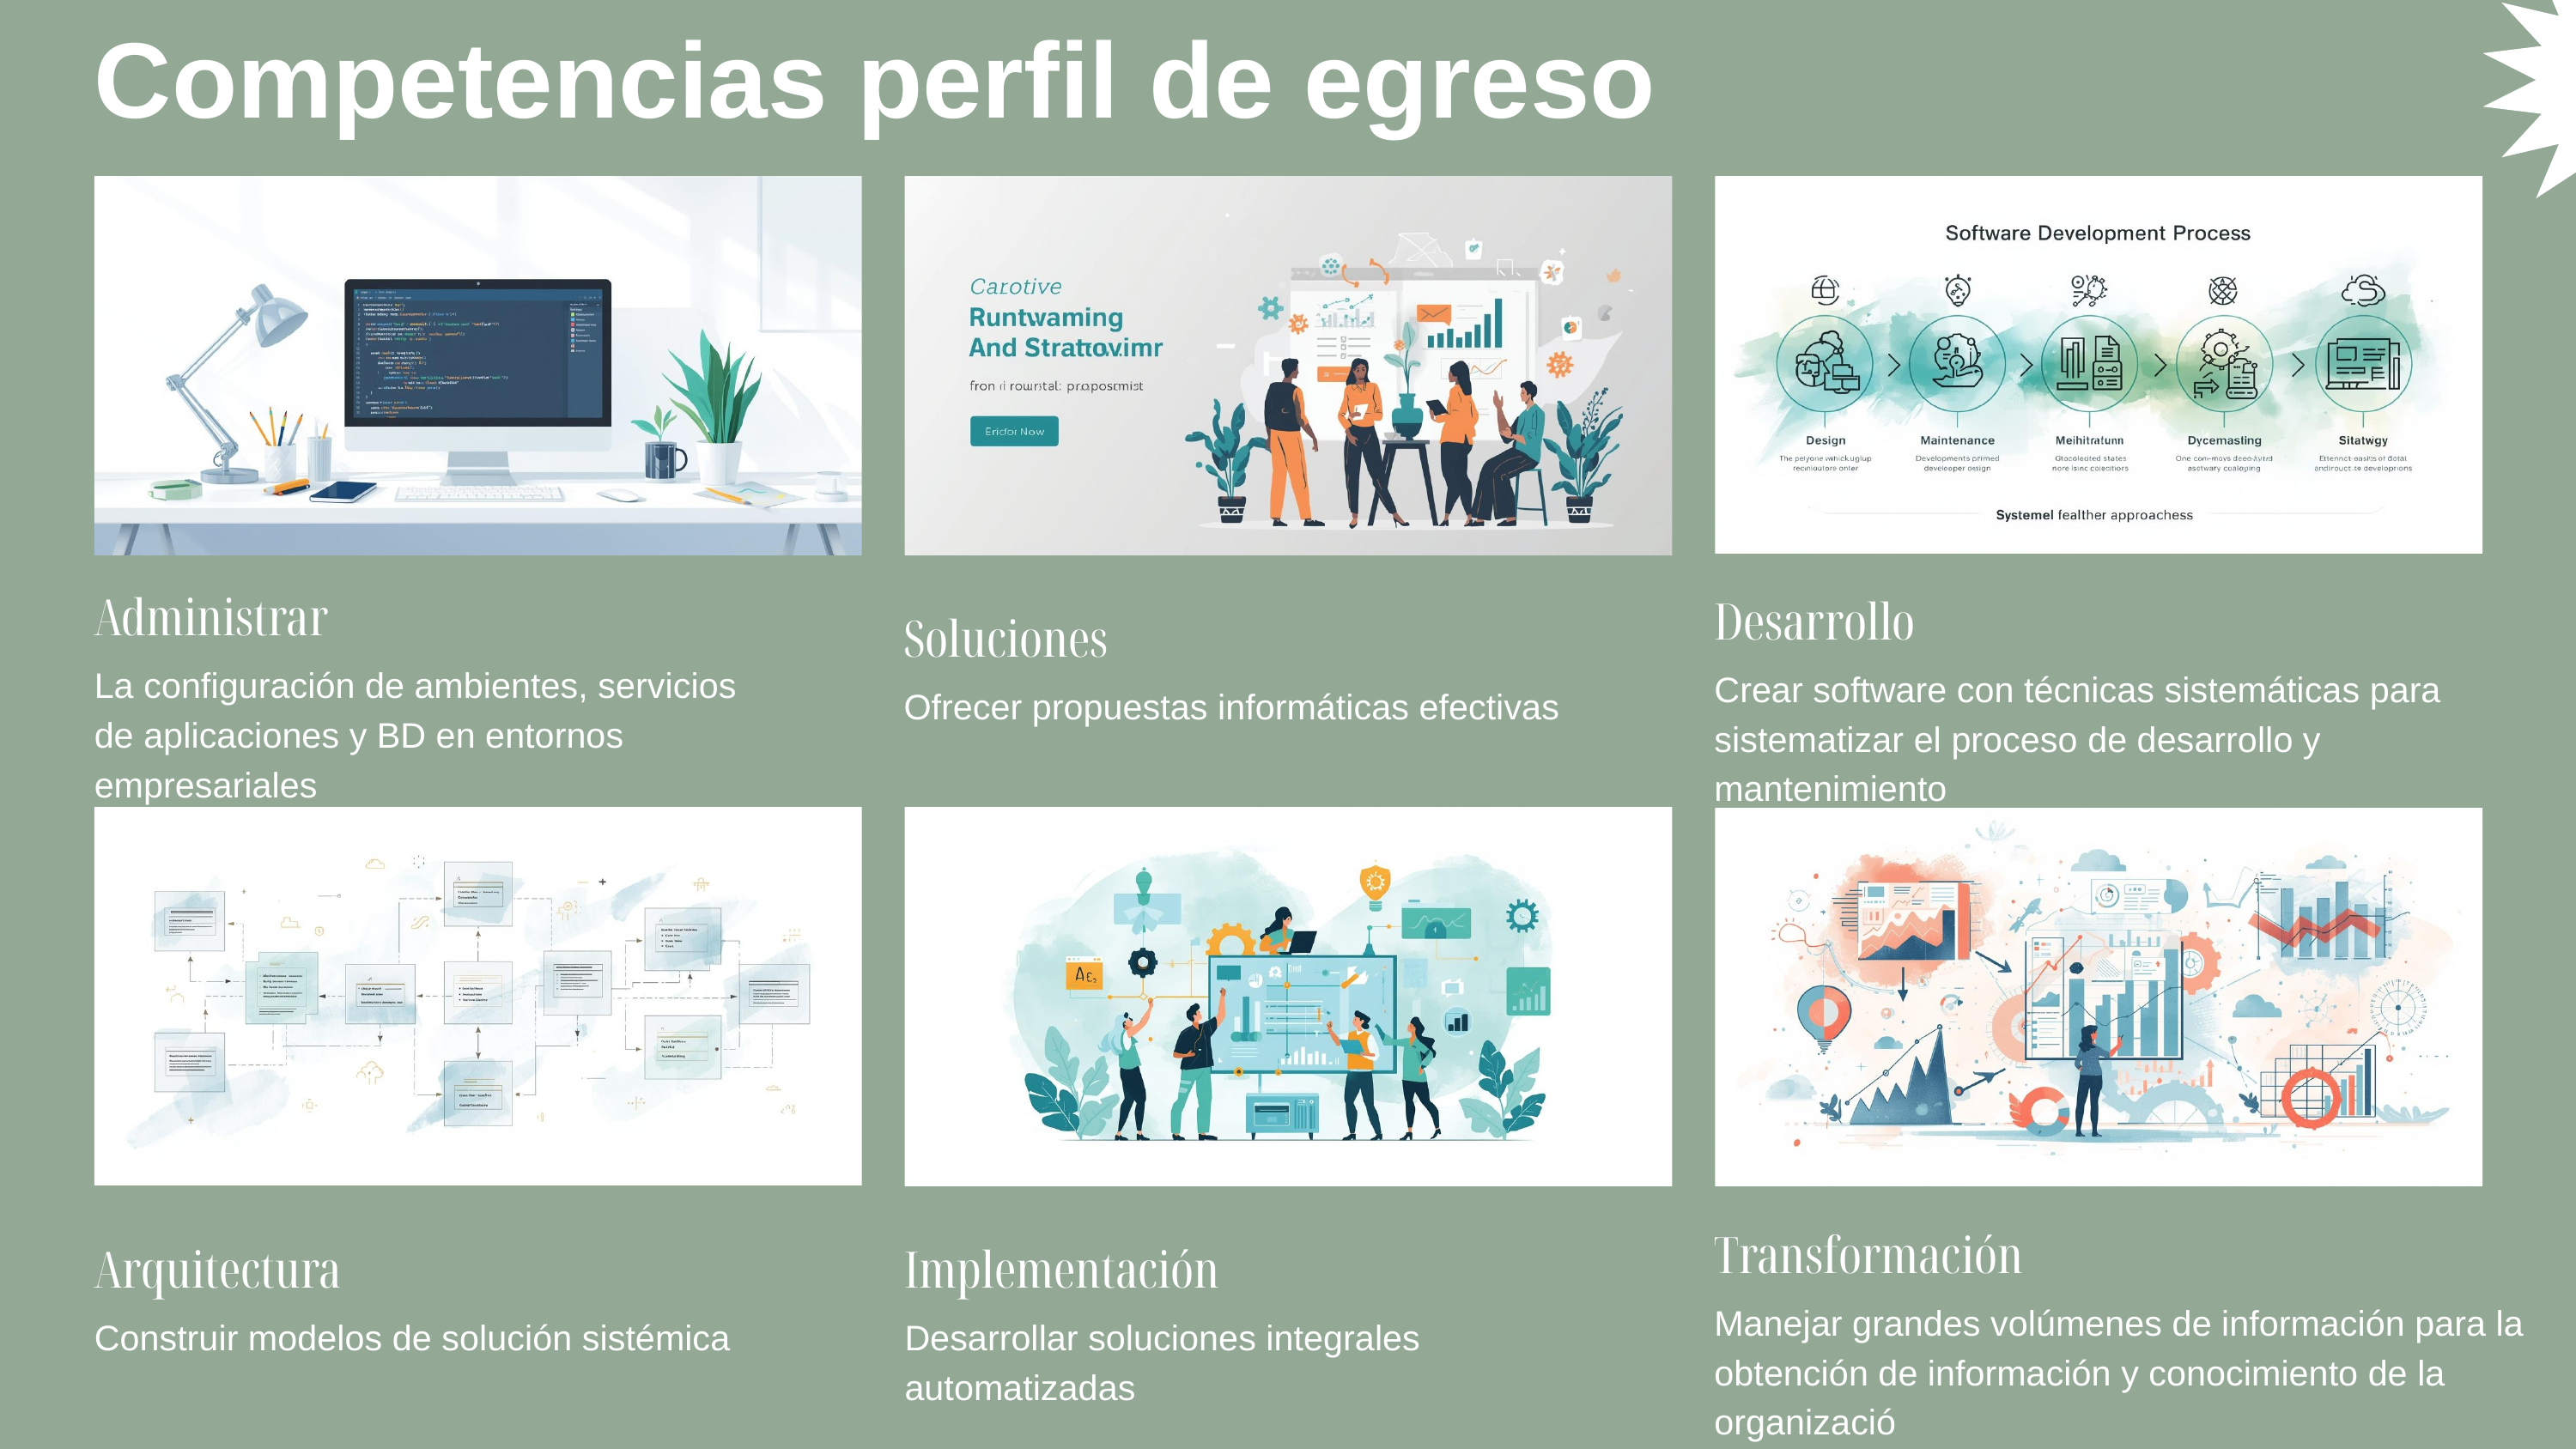

Competencias perfil de egreso

Administrar
La configuración de ambientes, servicios de aplicaciones y BD en entornos empresariales
Desarrollo
Crear software con técnicas sistemáticas para sistematizar el proceso de desarrollo y mantenimiento
Soluciones
Ofrecer propuestas informáticas efectivas

Transformación
Manejar grandes volúmenes de información para la obtención de información y conocimiento de la organizació
Arquitectura
Construir modelos de solución sistémica
Implementación
Desarrollar soluciones integrales automatizadas